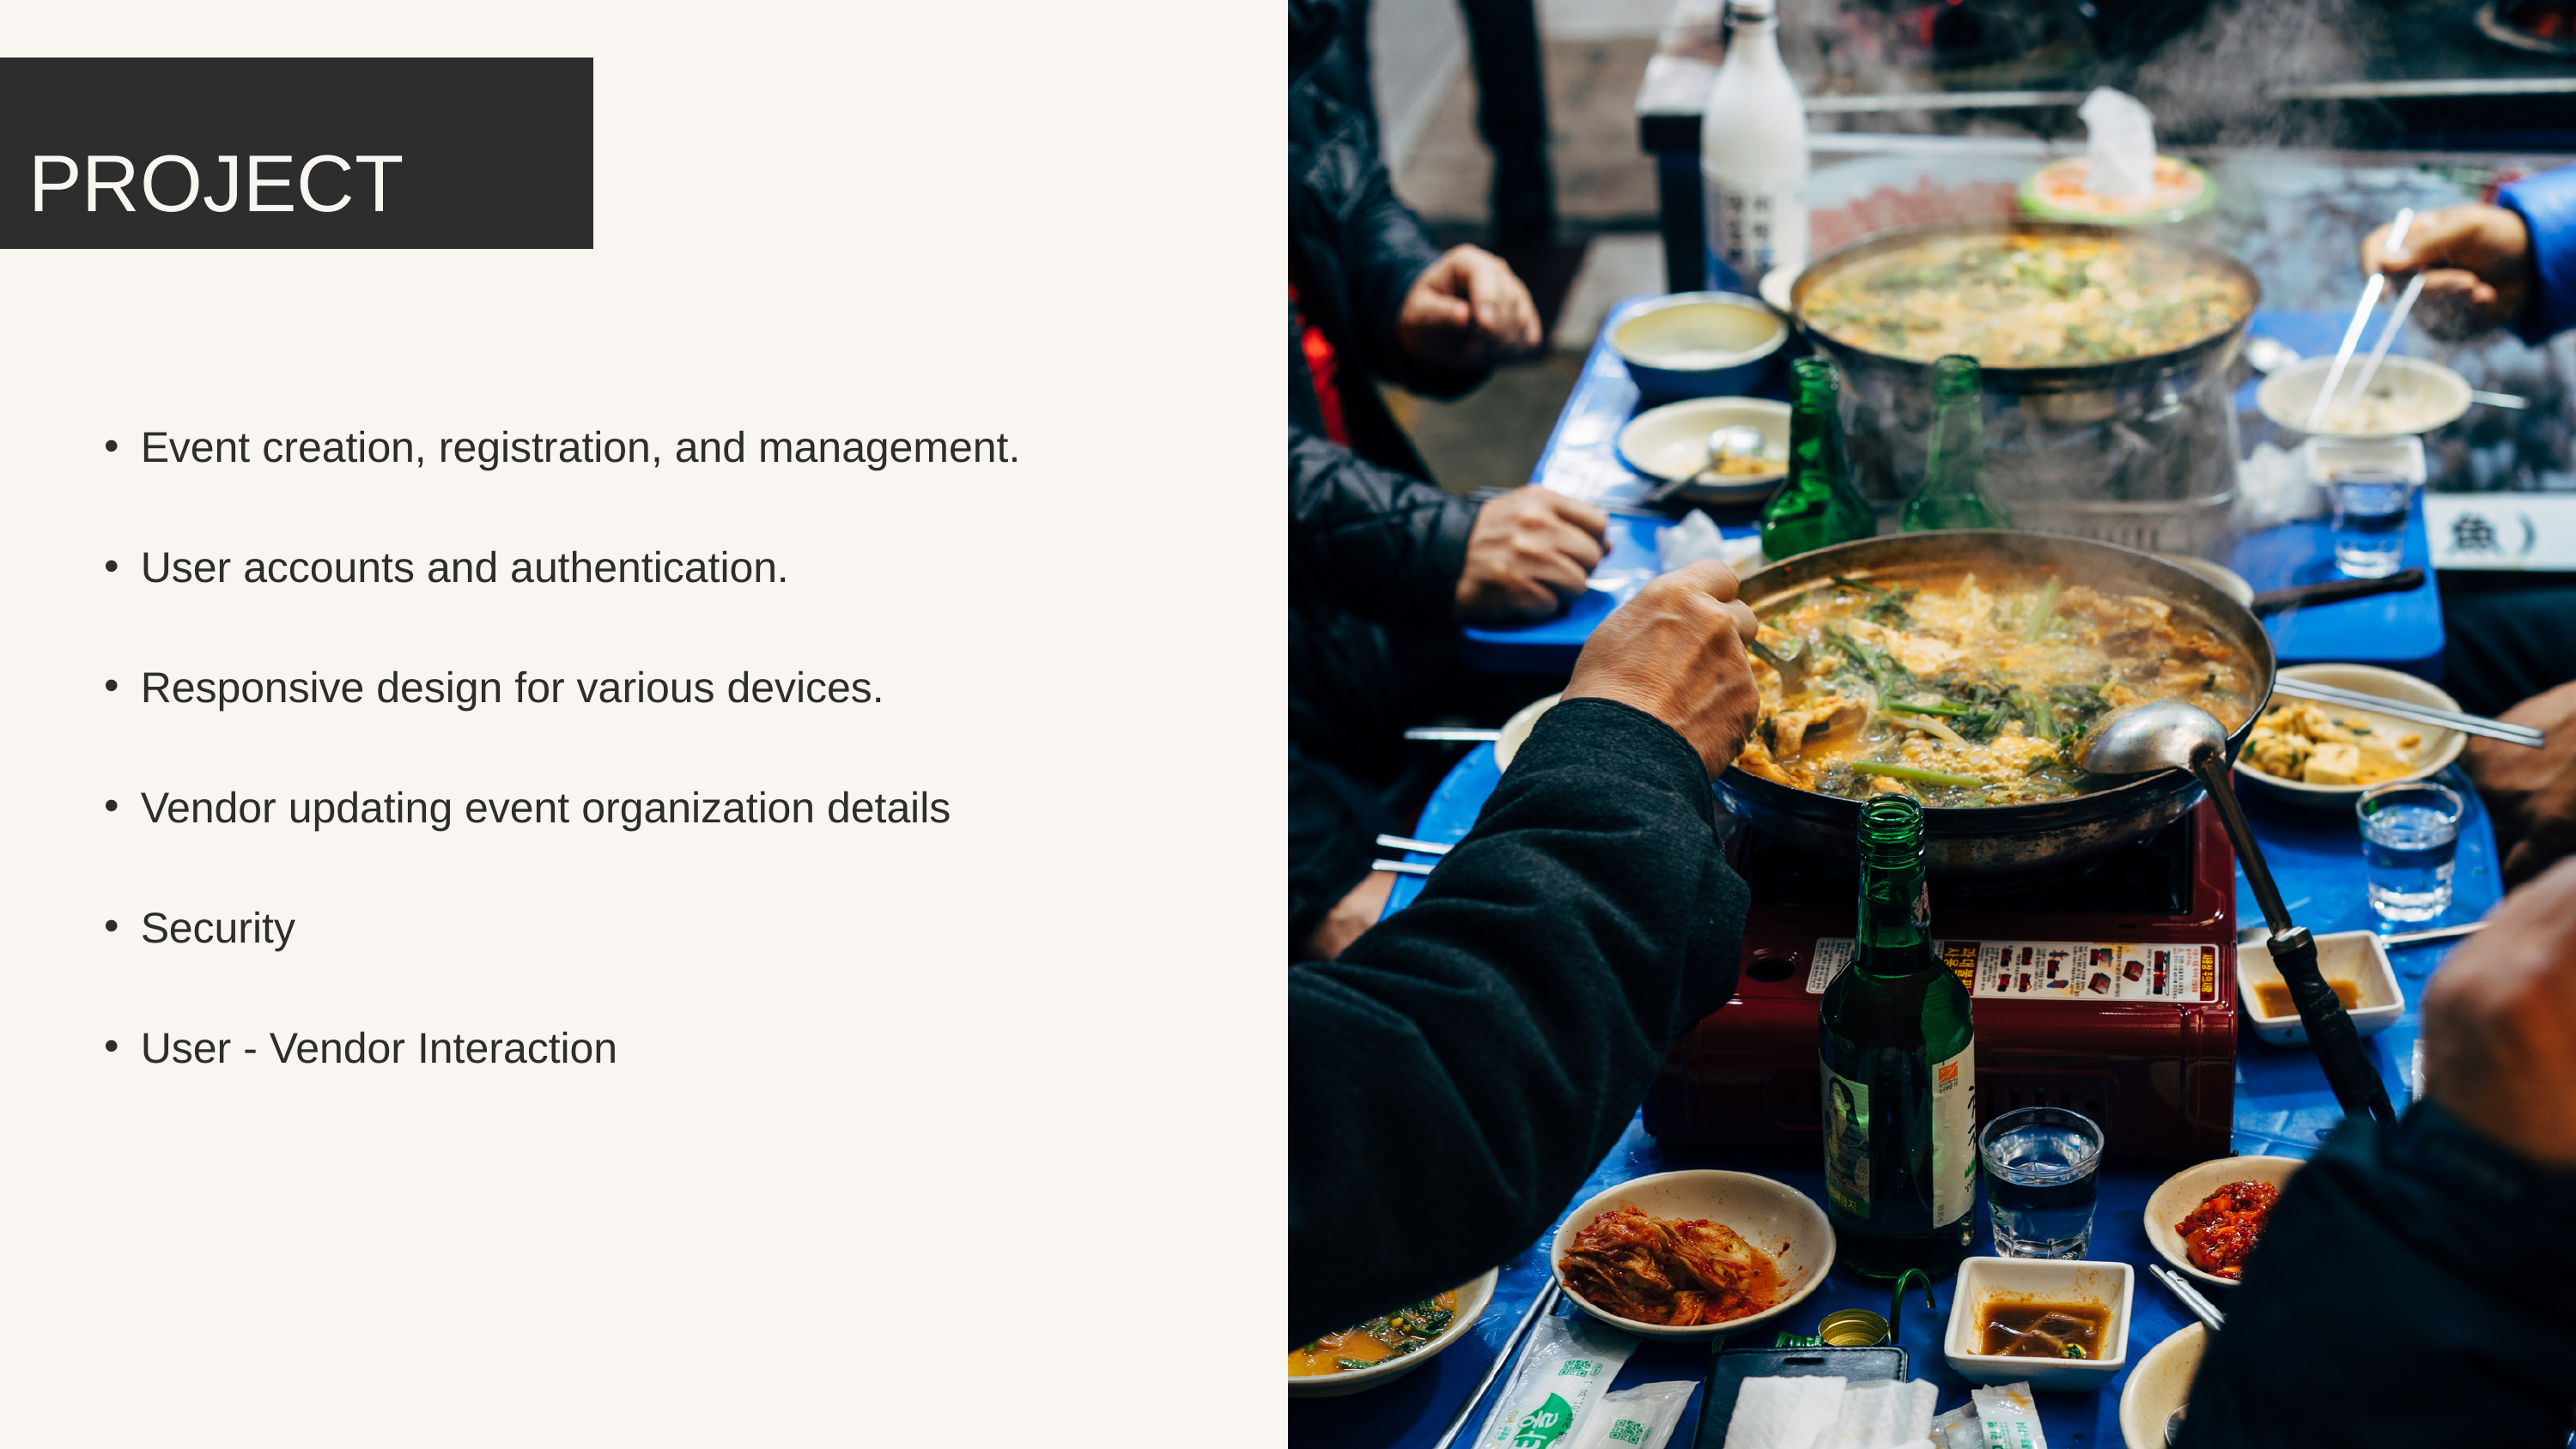

PROJECT SCOPE
Event creation, registration, and management.

User accounts and authentication.

Responsive design for various devices.

Vendor updating event organization details

Security

User - Vendor Interaction

4